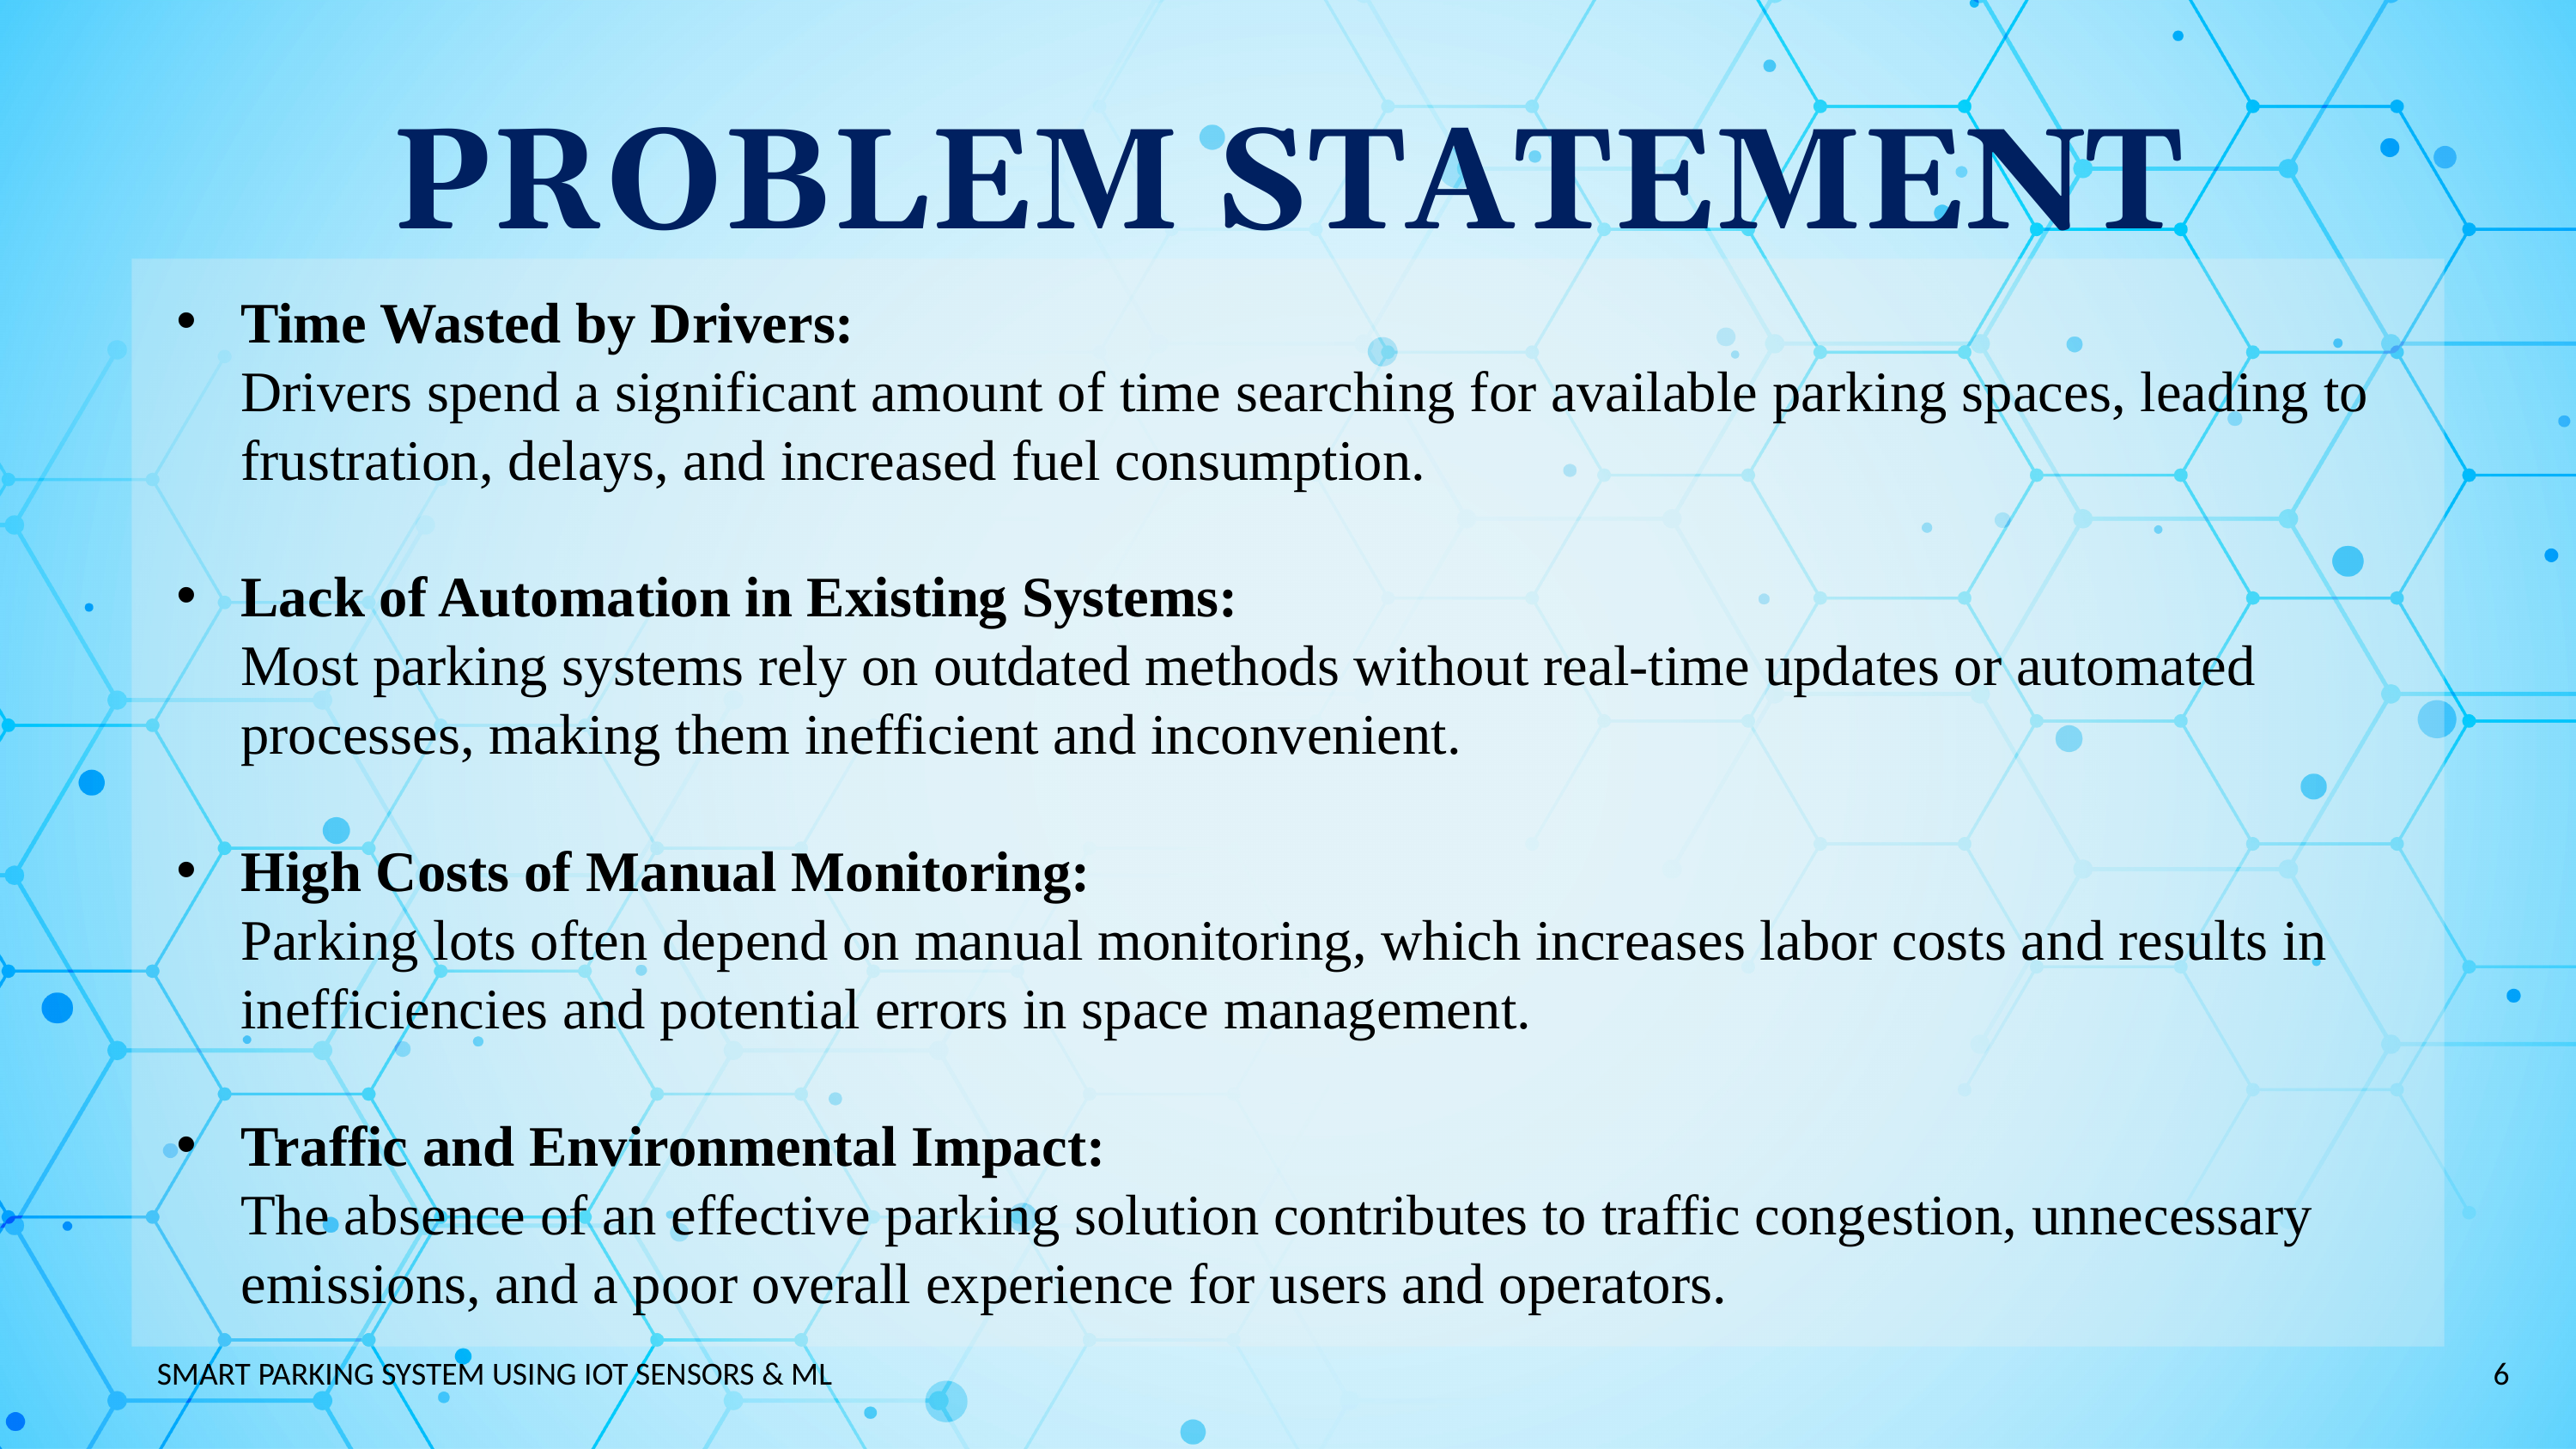

PROBLEM STATEMENT

Time Wasted by Drivers:
Drivers spend a significant amount of time searching for available parking spaces, leading to frustration, delays, and increased fuel consumption.

Lack of Automation in Existing Systems:
Most parking systems rely on outdated methods without real-time updates or automated processes, making them inefficient and inconvenient.

High Costs of Manual Monitoring:
Parking lots often depend on manual monitoring, which increases labor costs and results in inefficiencies and potential errors in space management.

Traffic and Environmental Impact:
The absence of an effective parking solution contributes to traffic congestion, unnecessary emissions, and a poor overall experience for users and operators.
6
SMART PARKING SYSTEM USING IOT SENSORS & ML